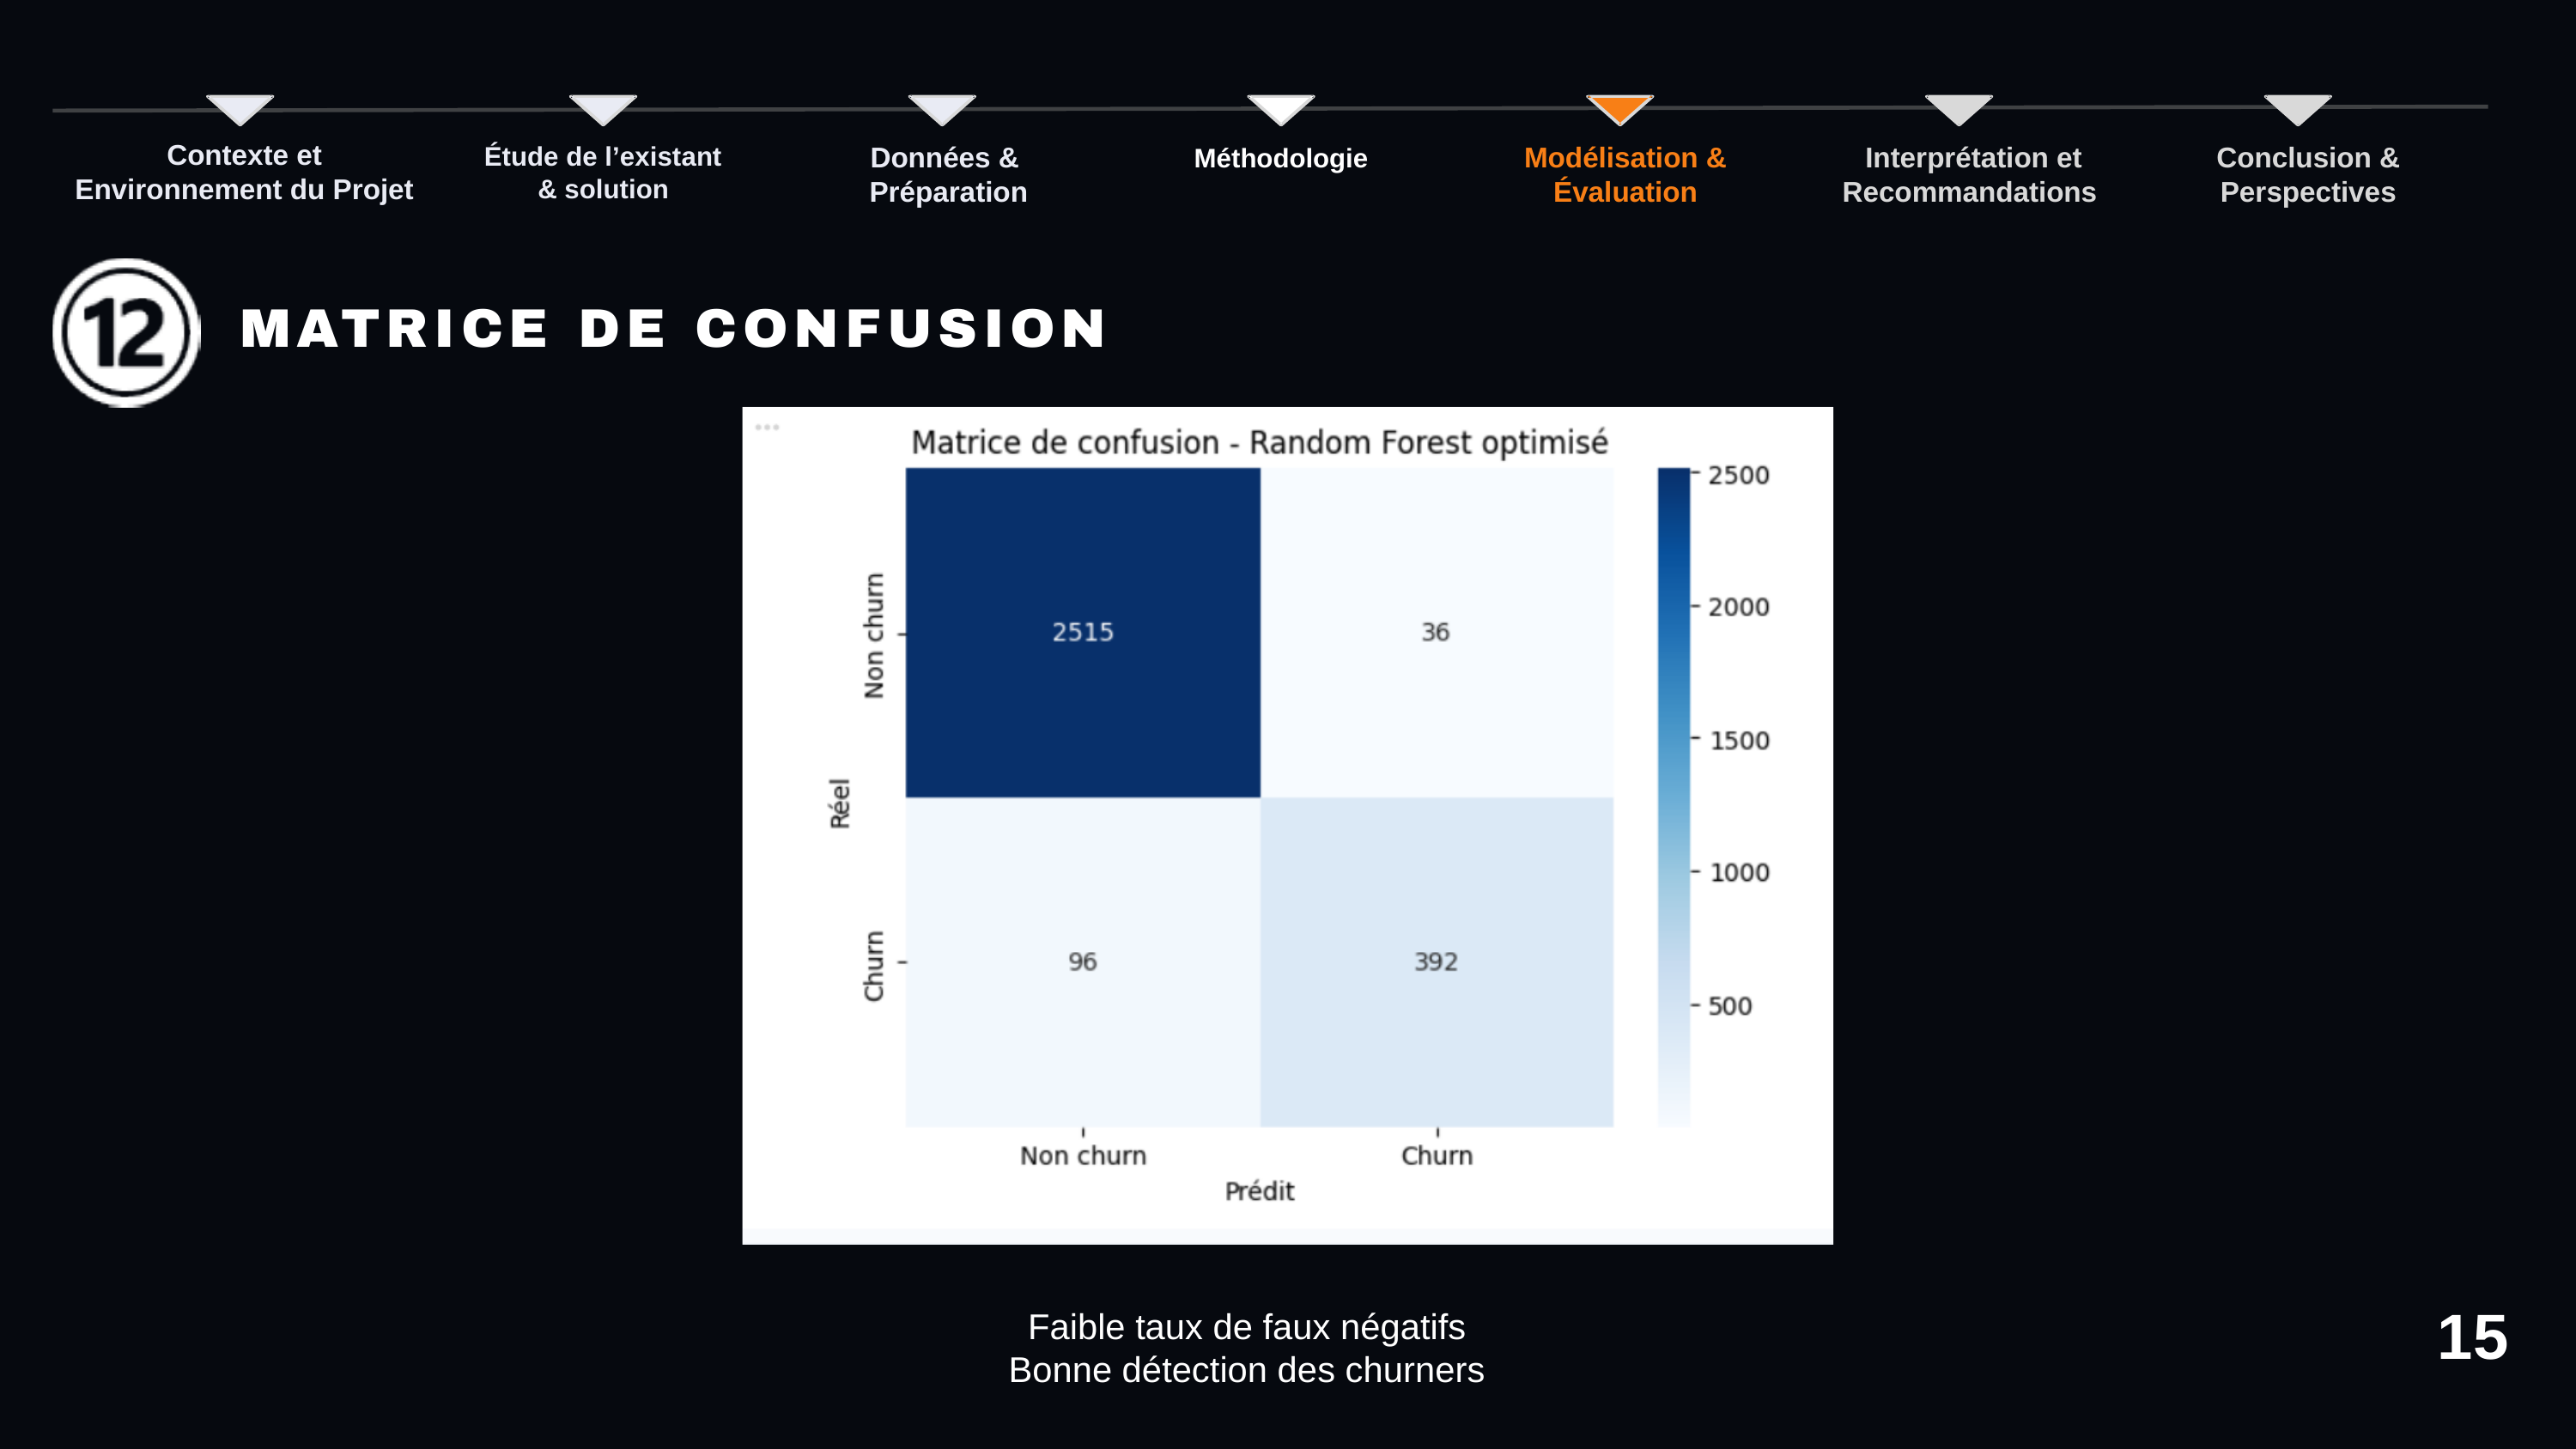

Contexte et Environnement du Projet
Étude de l’existant
 & solution

Données &
 Préparation
Modélisation & Évaluation
 Interprétation et Recommandations
Conclusion & Perspectives
Méthodologie

MATRICE DE CONFUSION

15
Faible taux de faux négatifs
Bonne détection des churners